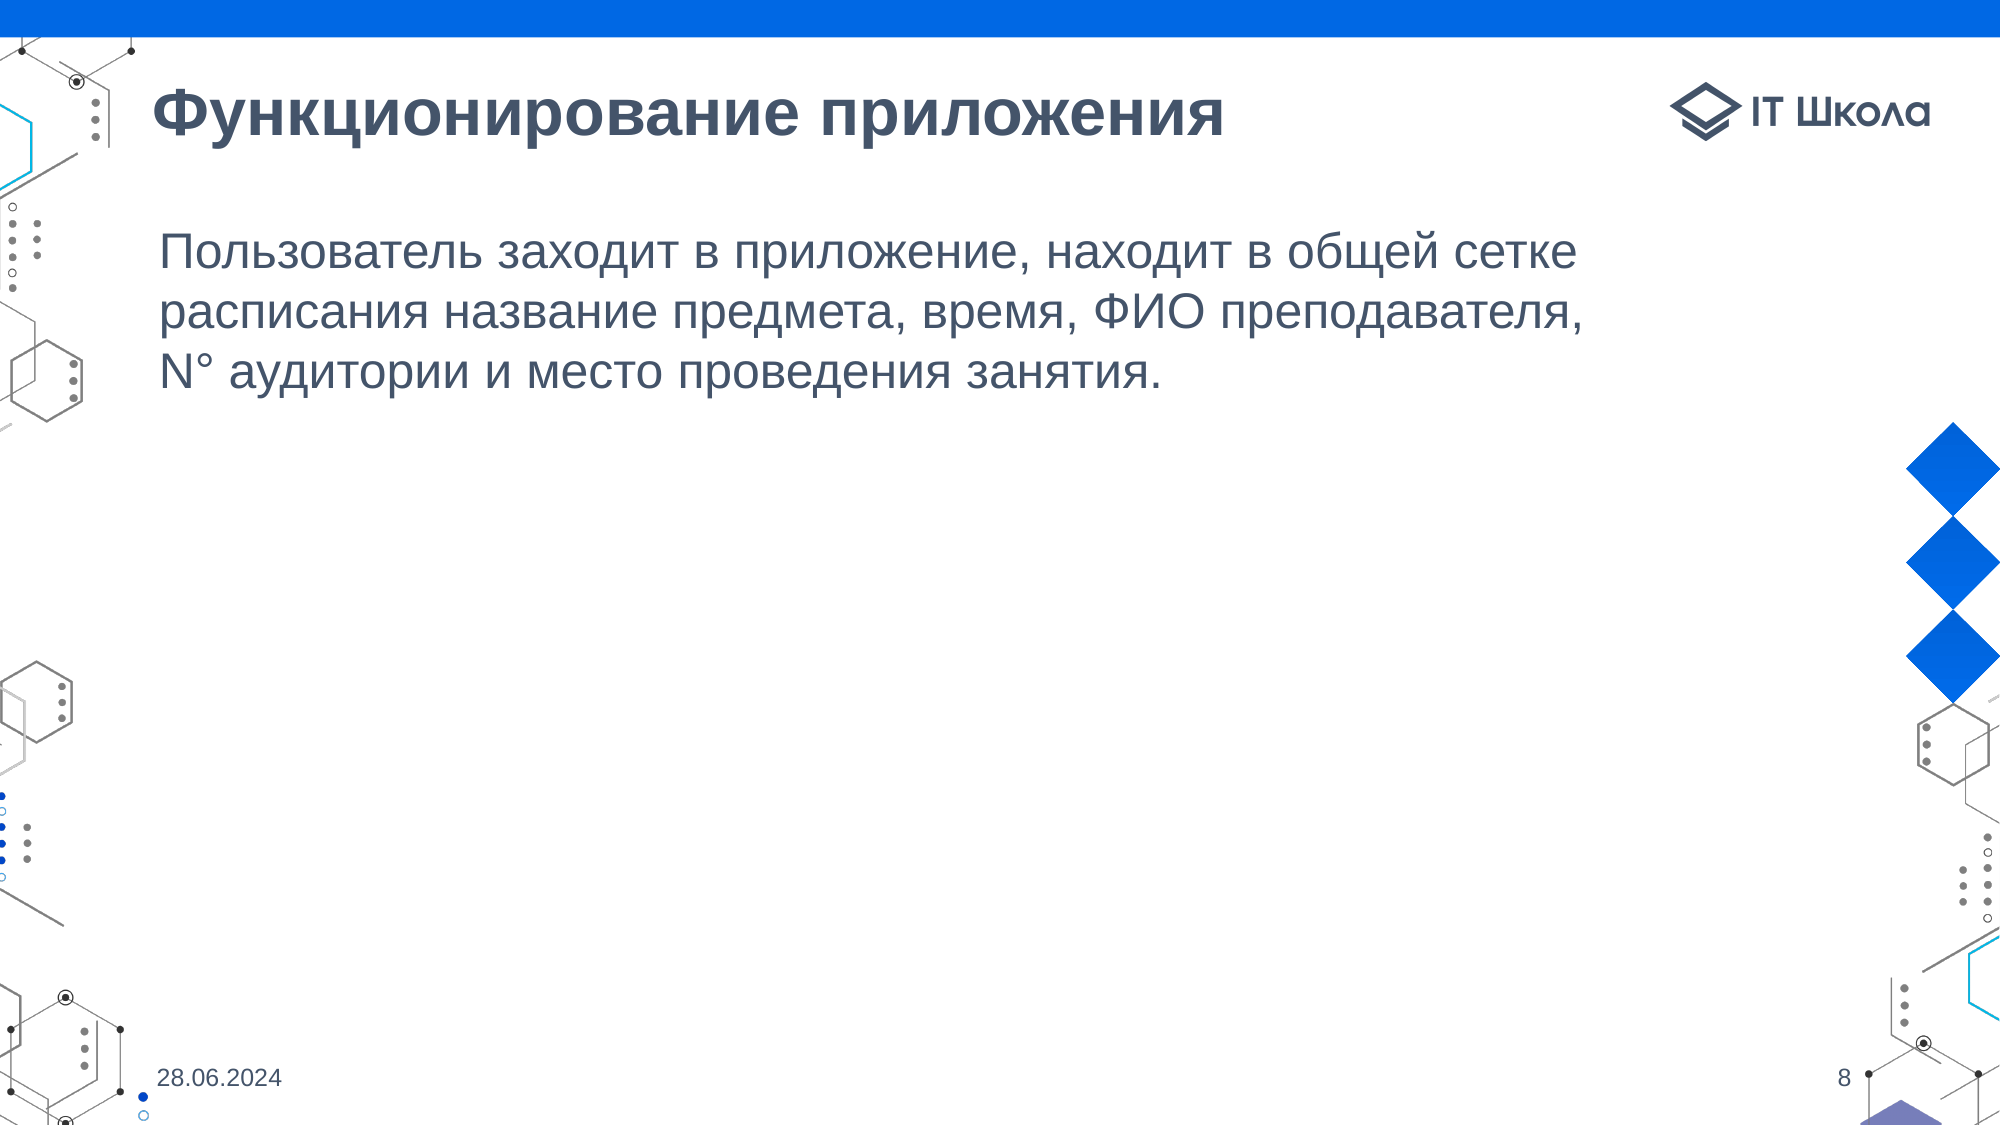

Функционирование приложения
Пользователь заходит в приложение, находит в общей сетке расписания название предмета, время, ФИО преподавателя, N° аудитории и место проведения занятия.
28.06.2024
8